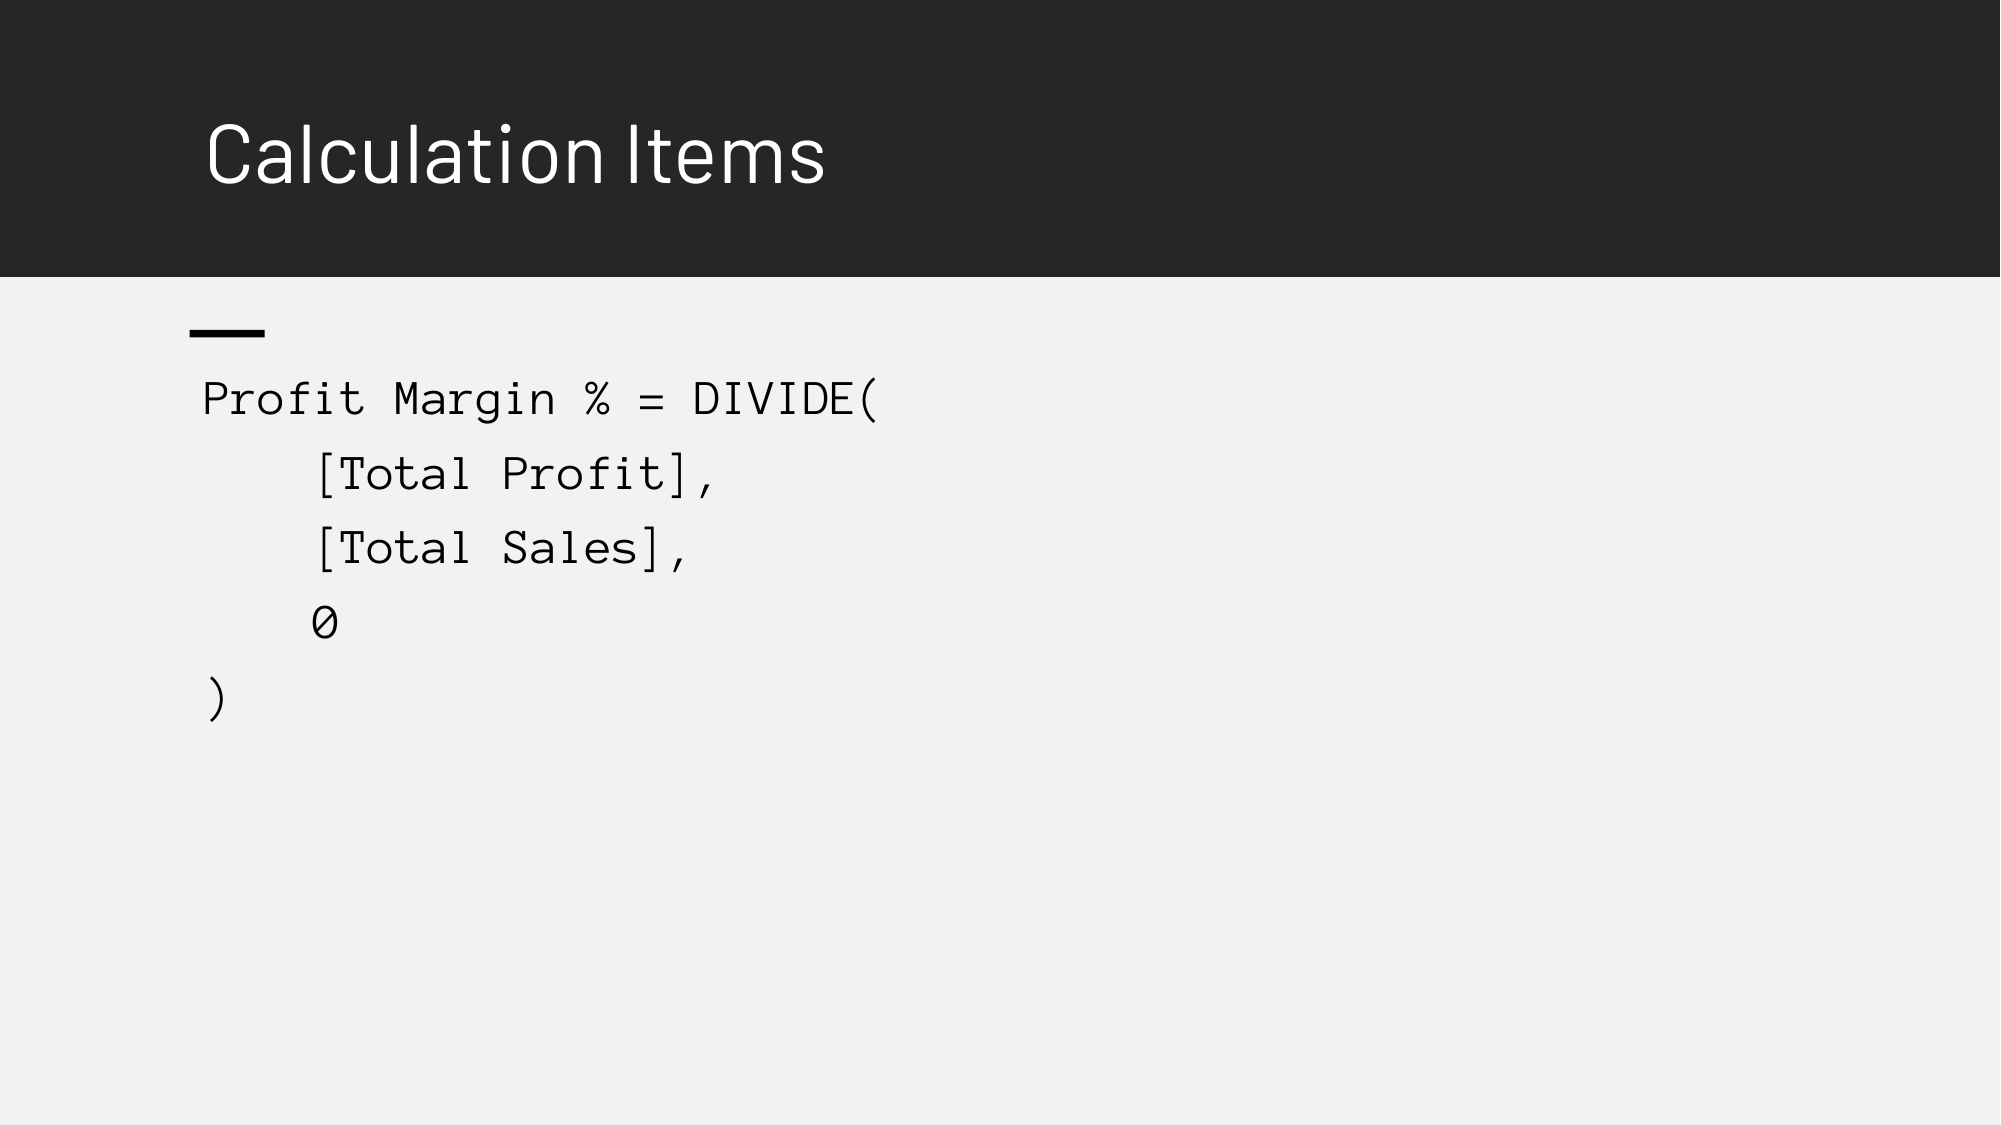

# Calculation Items

Profit Margin % = DIVIDE(
    [Total Profit],
    [Total Sales],
    0
)